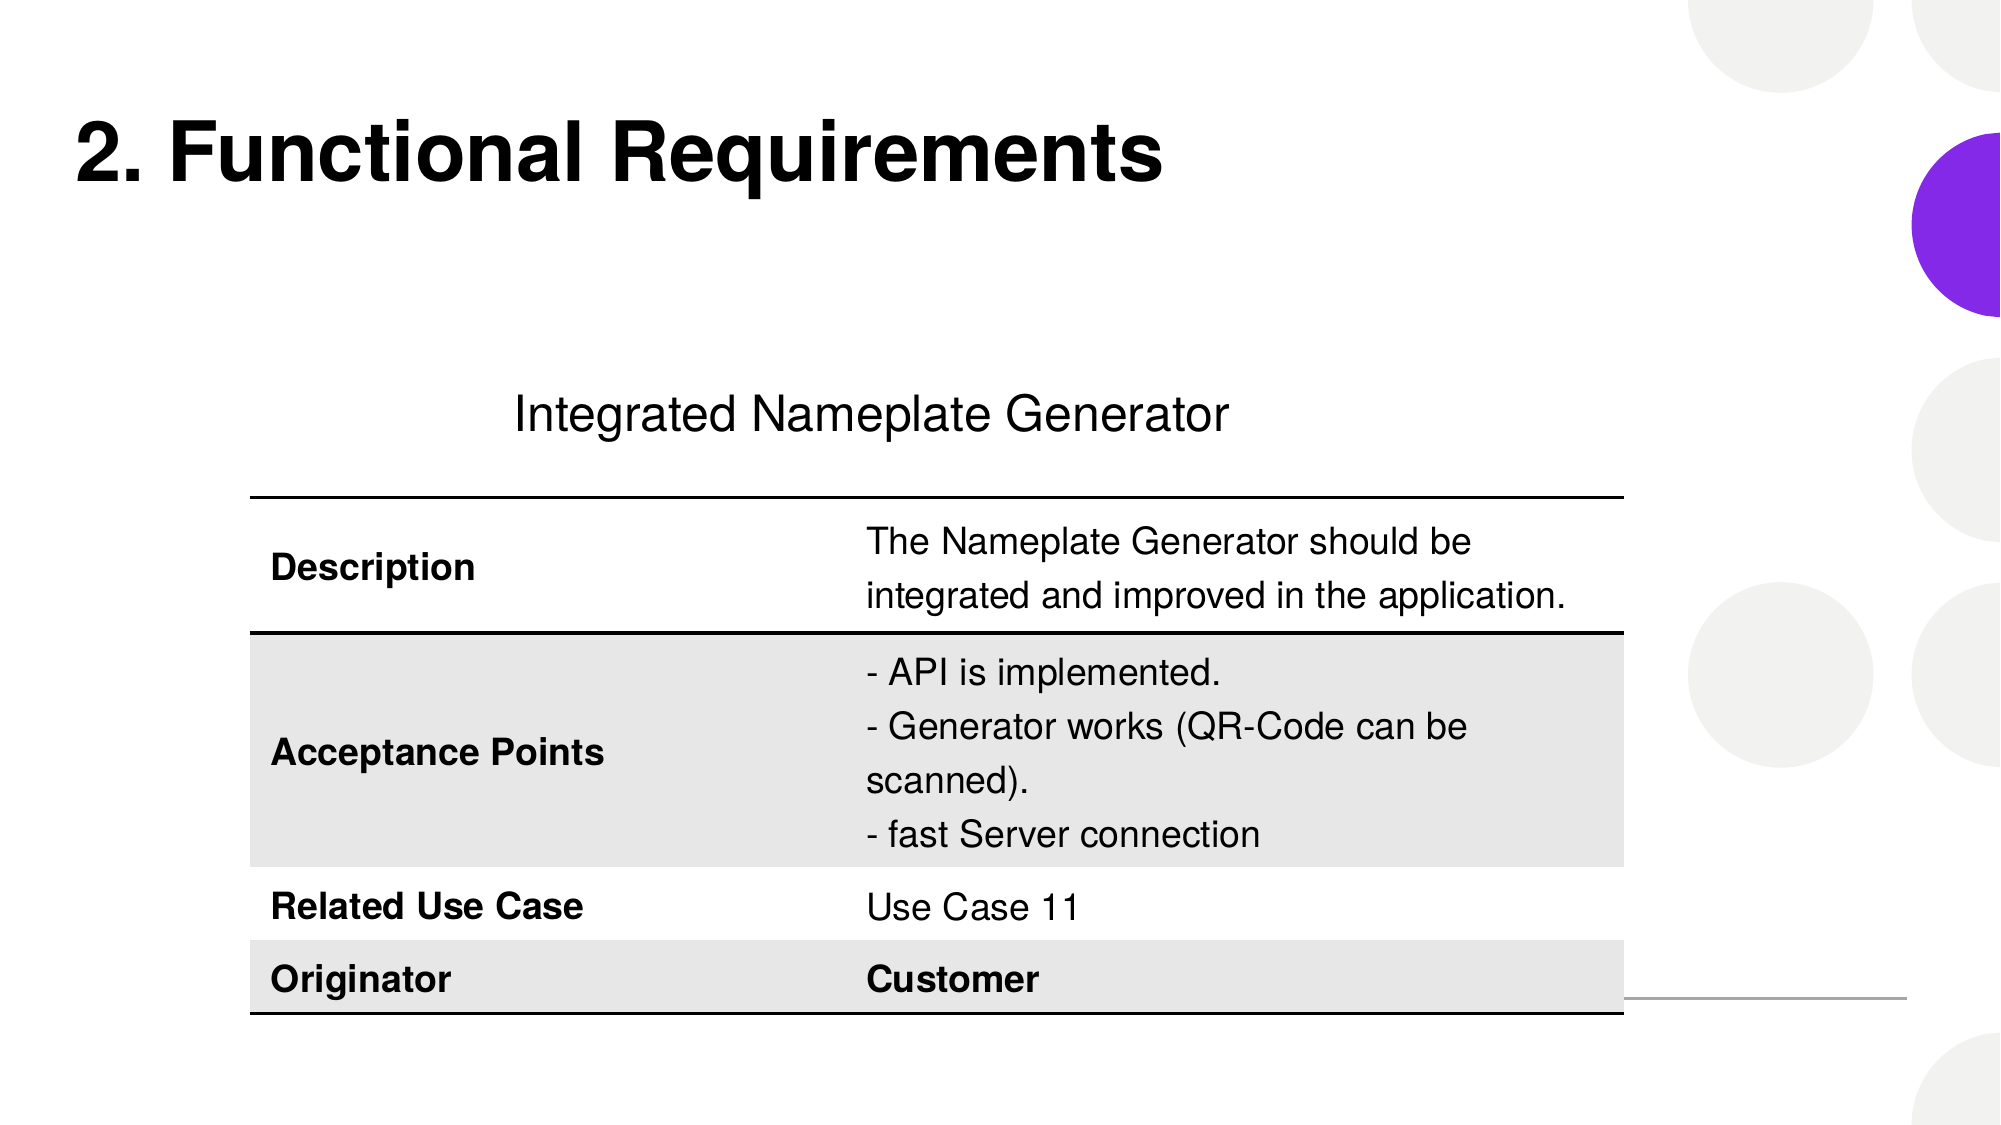

# 2. Functional Requirements
Integrated Nameplate Generator
| Description | The Nameplate Generator should be integrated and improved in the application. |
| --- | --- |
| Acceptance Points | - API is implemented. - Generator works (QR-Code can be scanned). - fast Server connection |
| Related Use Case | Use Case 11 |
| Originator | Customer |